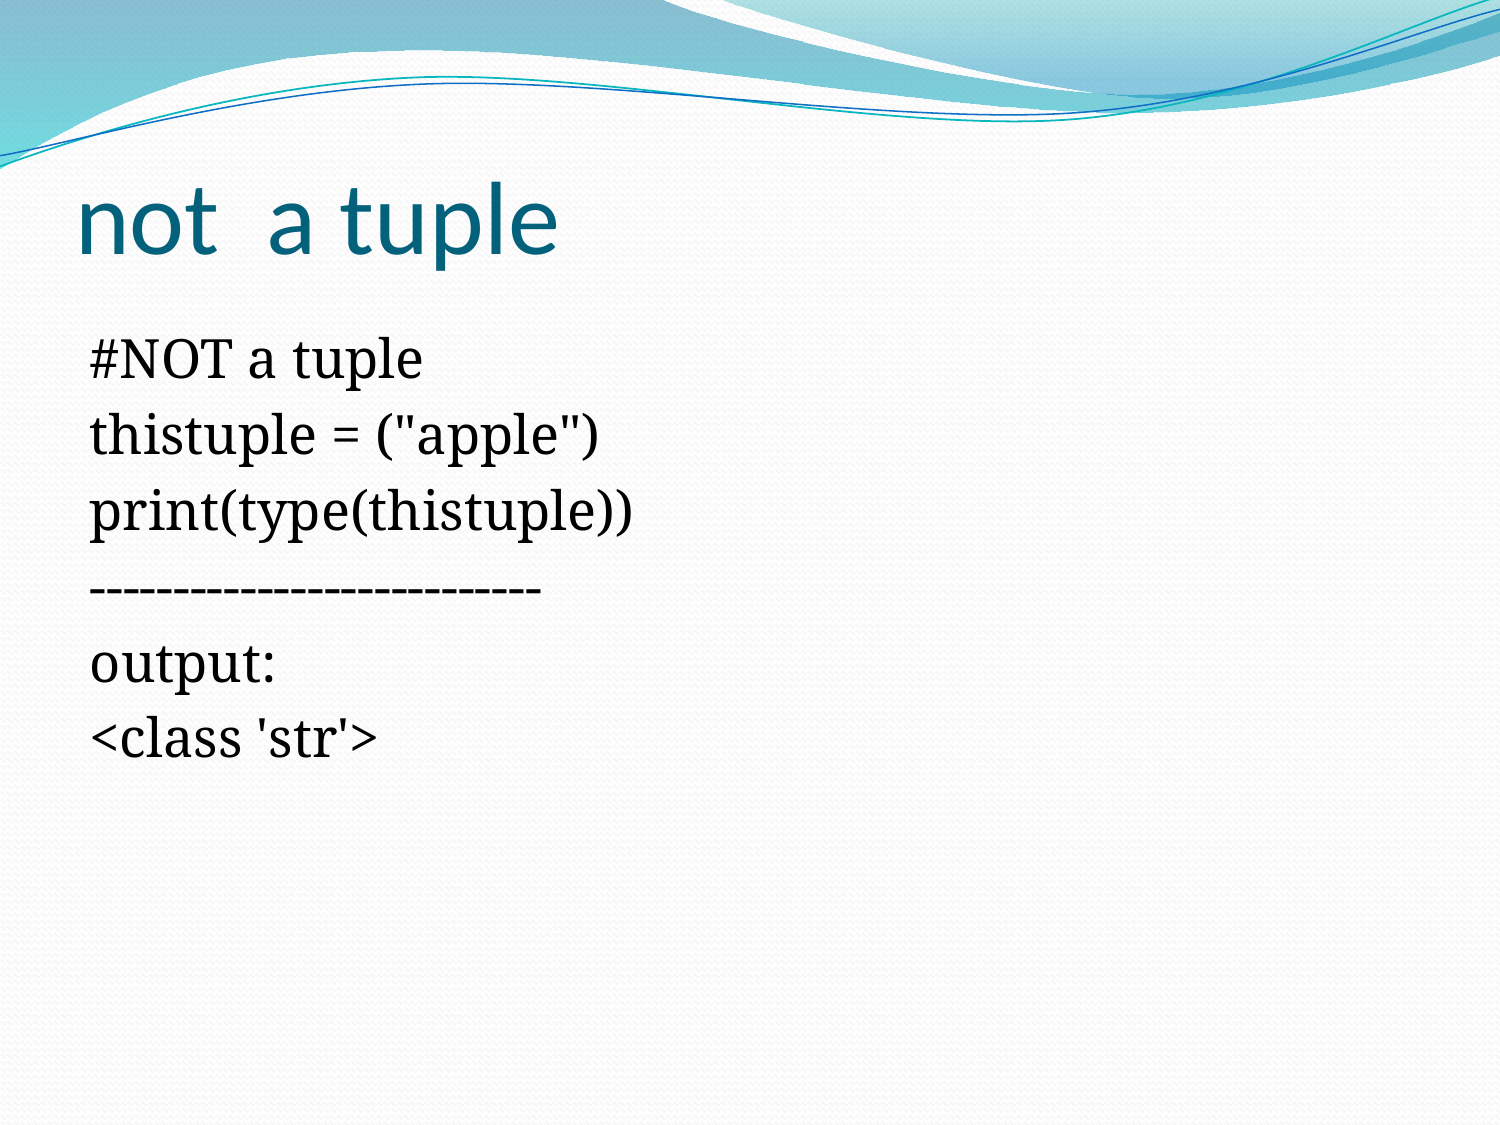

# not  a tuple
#NOT a tuple
thistuple = ("apple")
print(type(thistuple))
---------------------------
output:
<class 'str'>